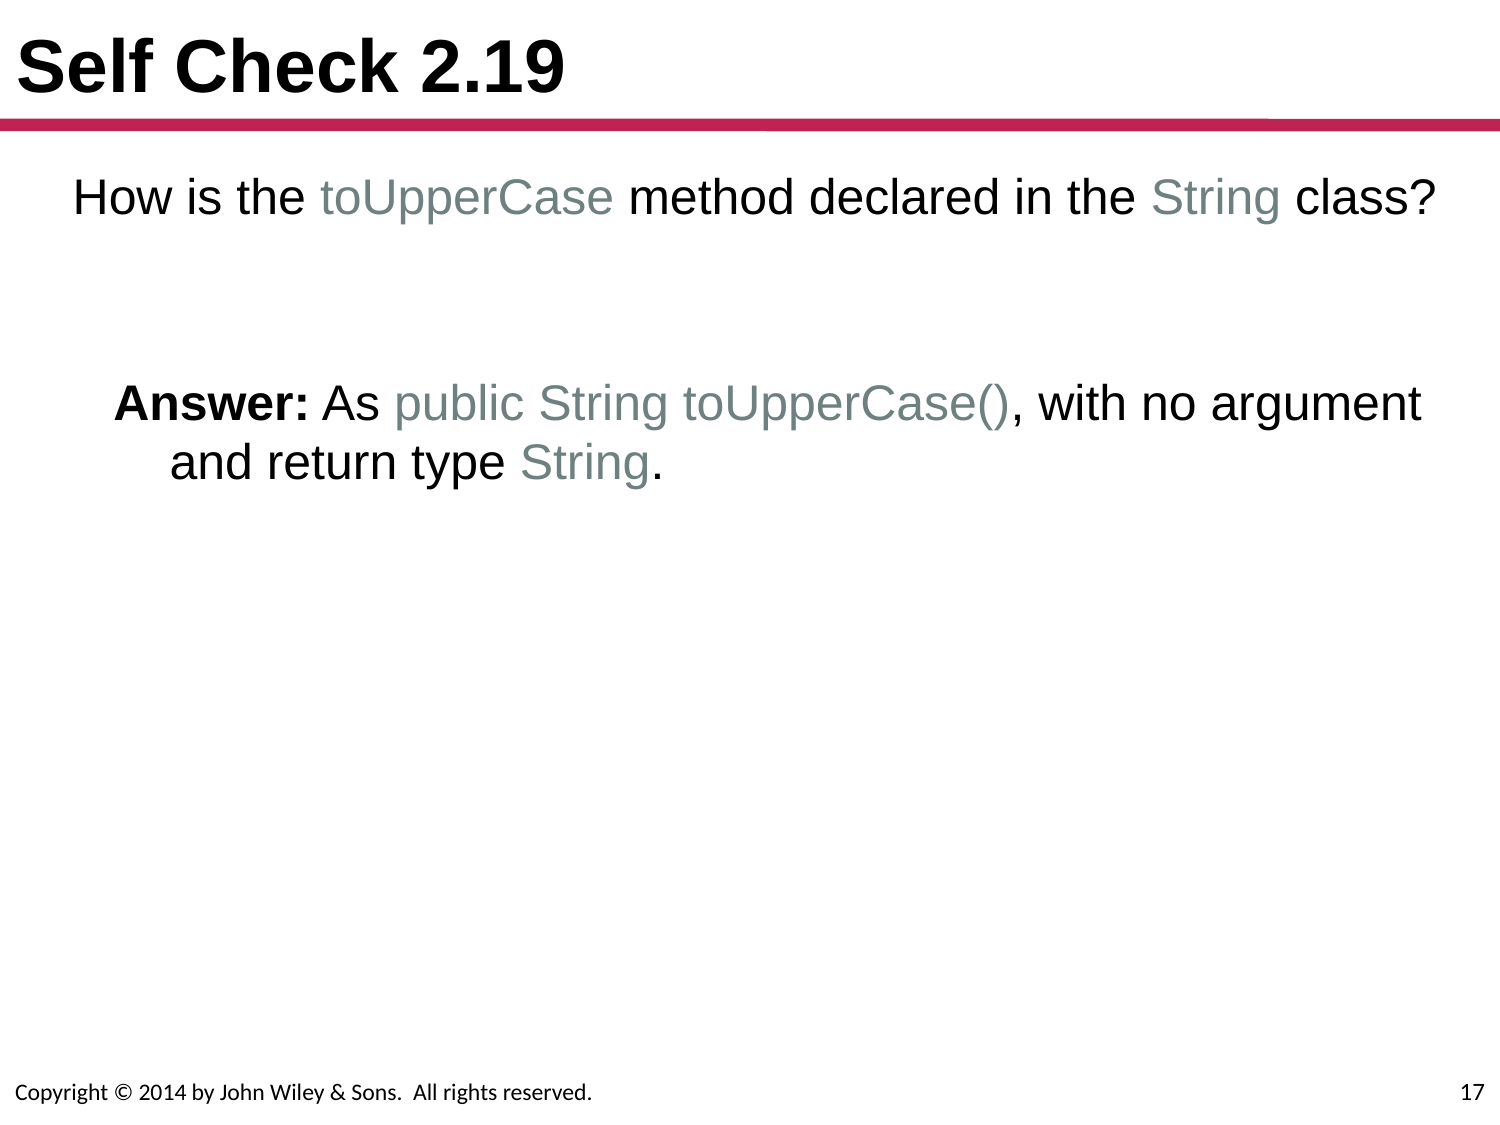

# Self Check 2.19
	How is the toUpperCase method declared in the String class?
Answer: As public String toUpperCase(), with no argument and return type String.